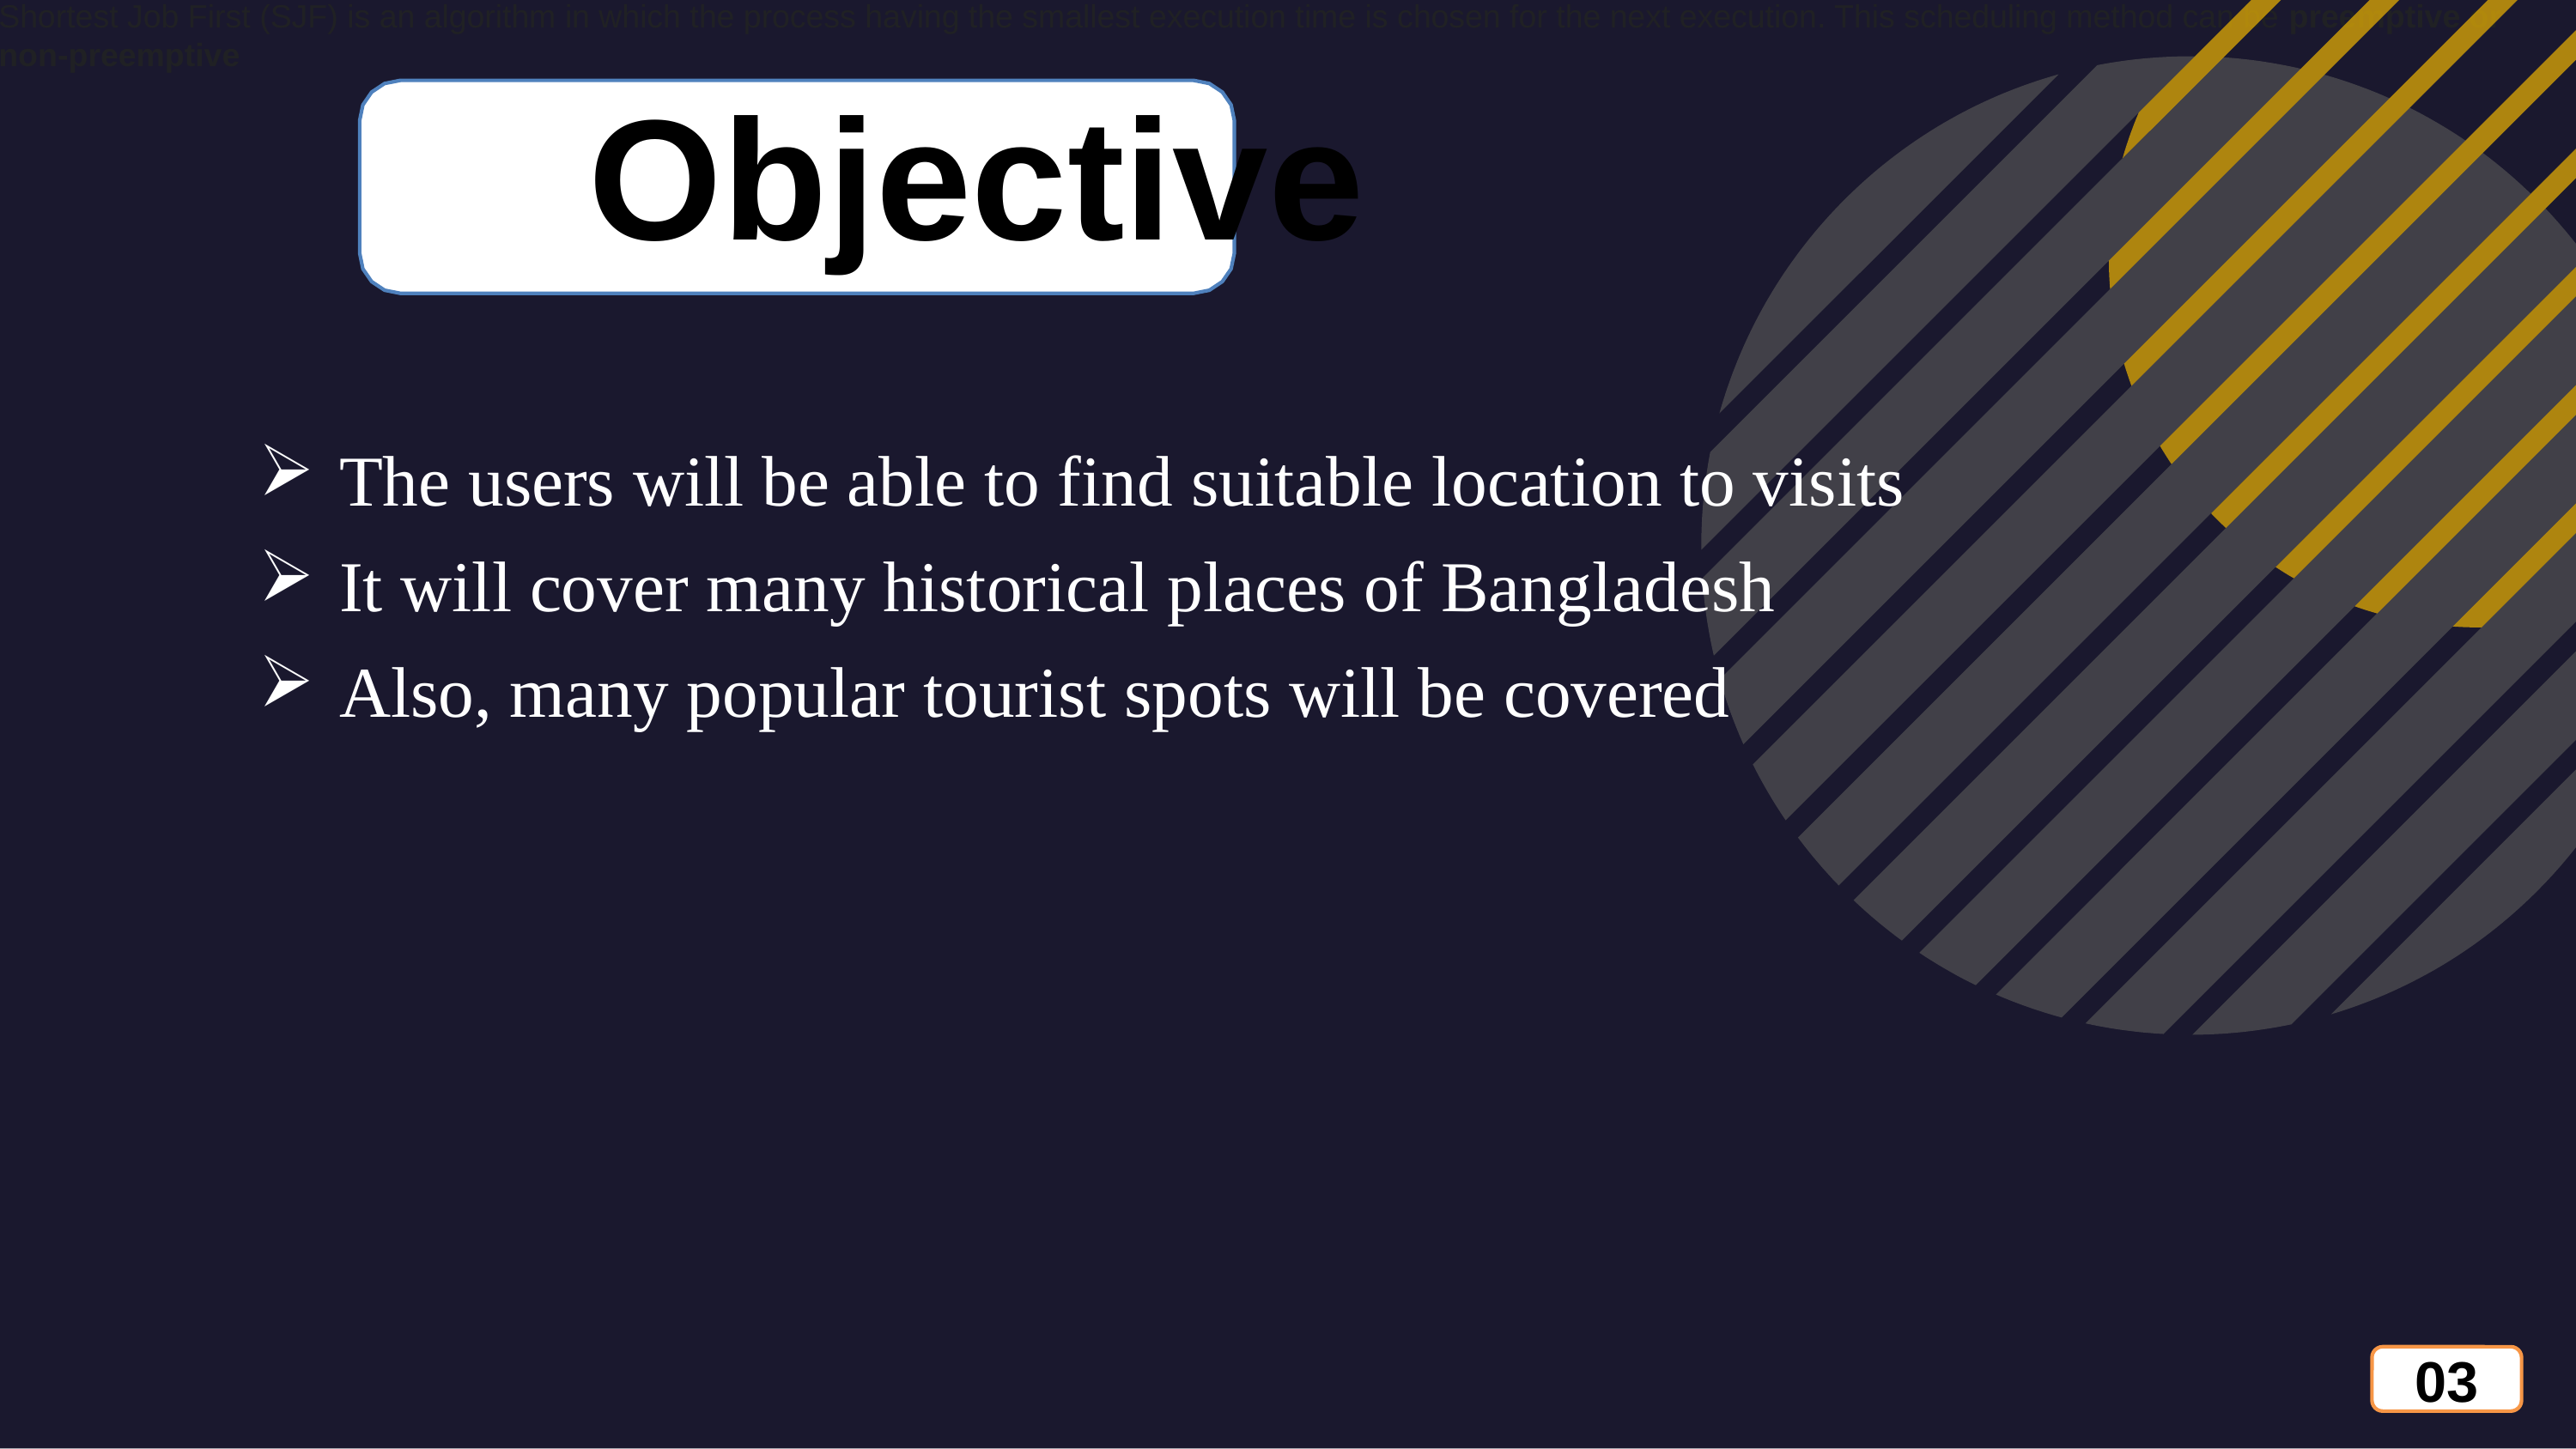

Shortest Job First (SJF) is an algorithm in which the process having the smallest execution time is chosen for the next execution. This scheduling method can be preemptive or non-preemptive

       Objective

The users will be able to find suitable location to visits
It will cover many historical places of Bangladesh
Also, many popular tourist spots will be covered

03